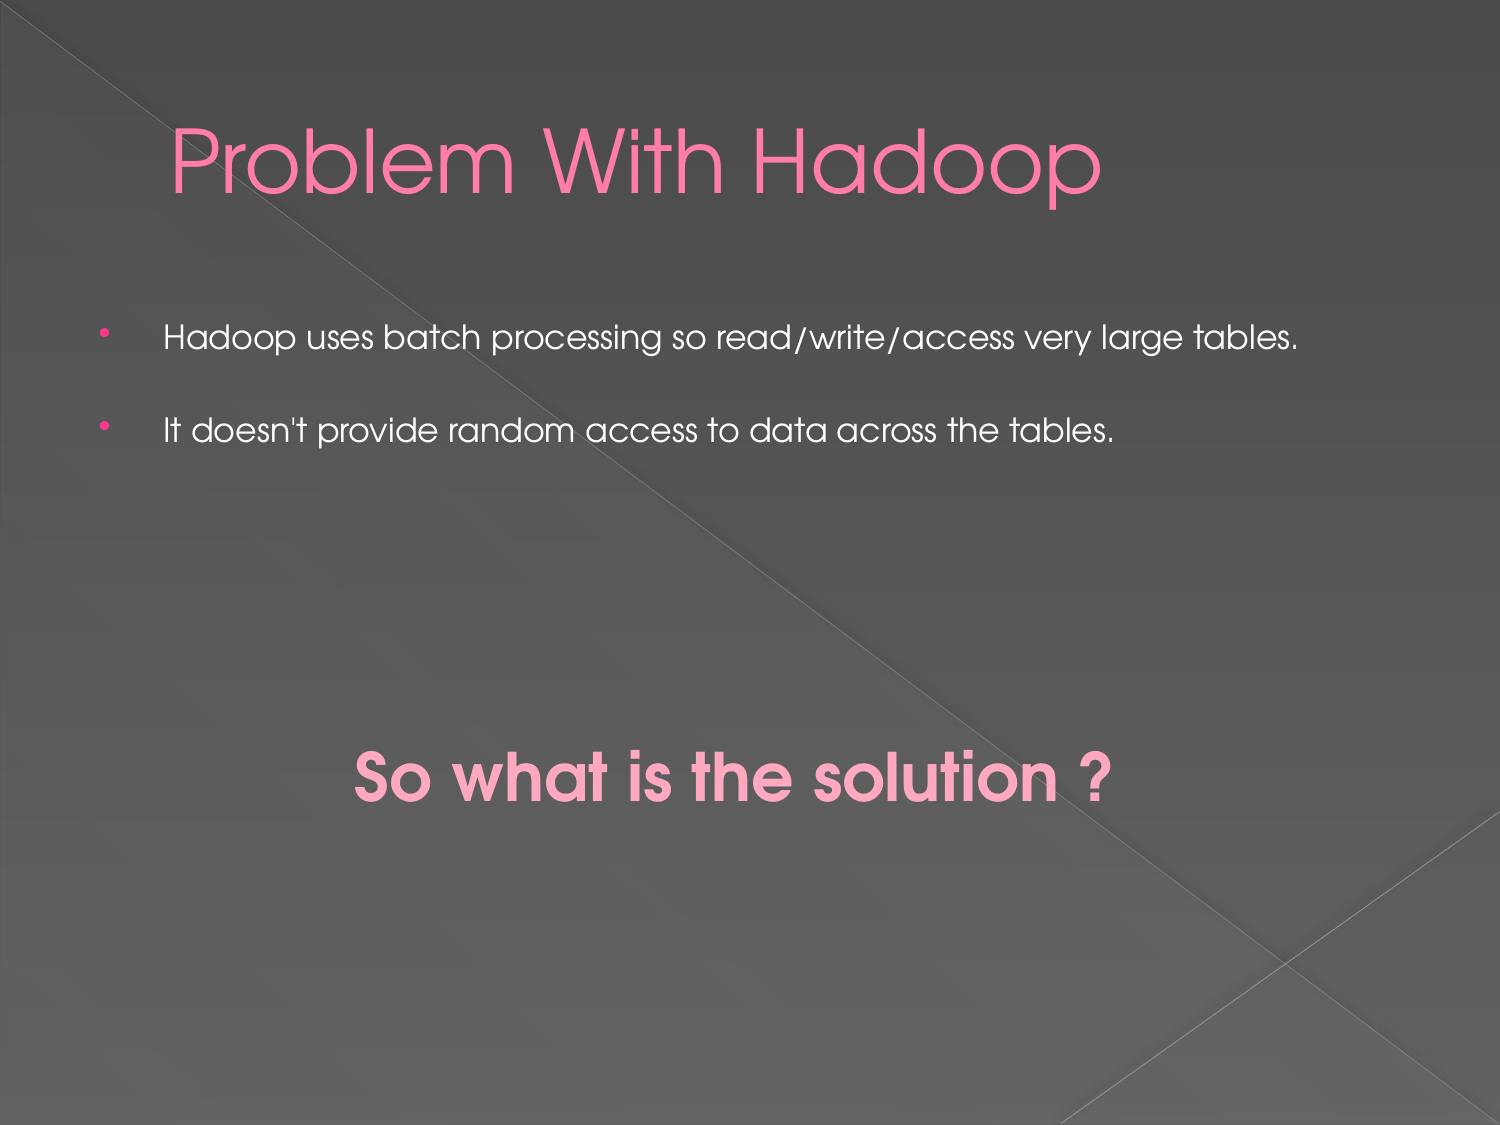

# Problem With Hadoop
Hadoop uses batch processing so read/write/access very large tables.

It doesn't provide random access to data across the tables.

So what is the solution ?